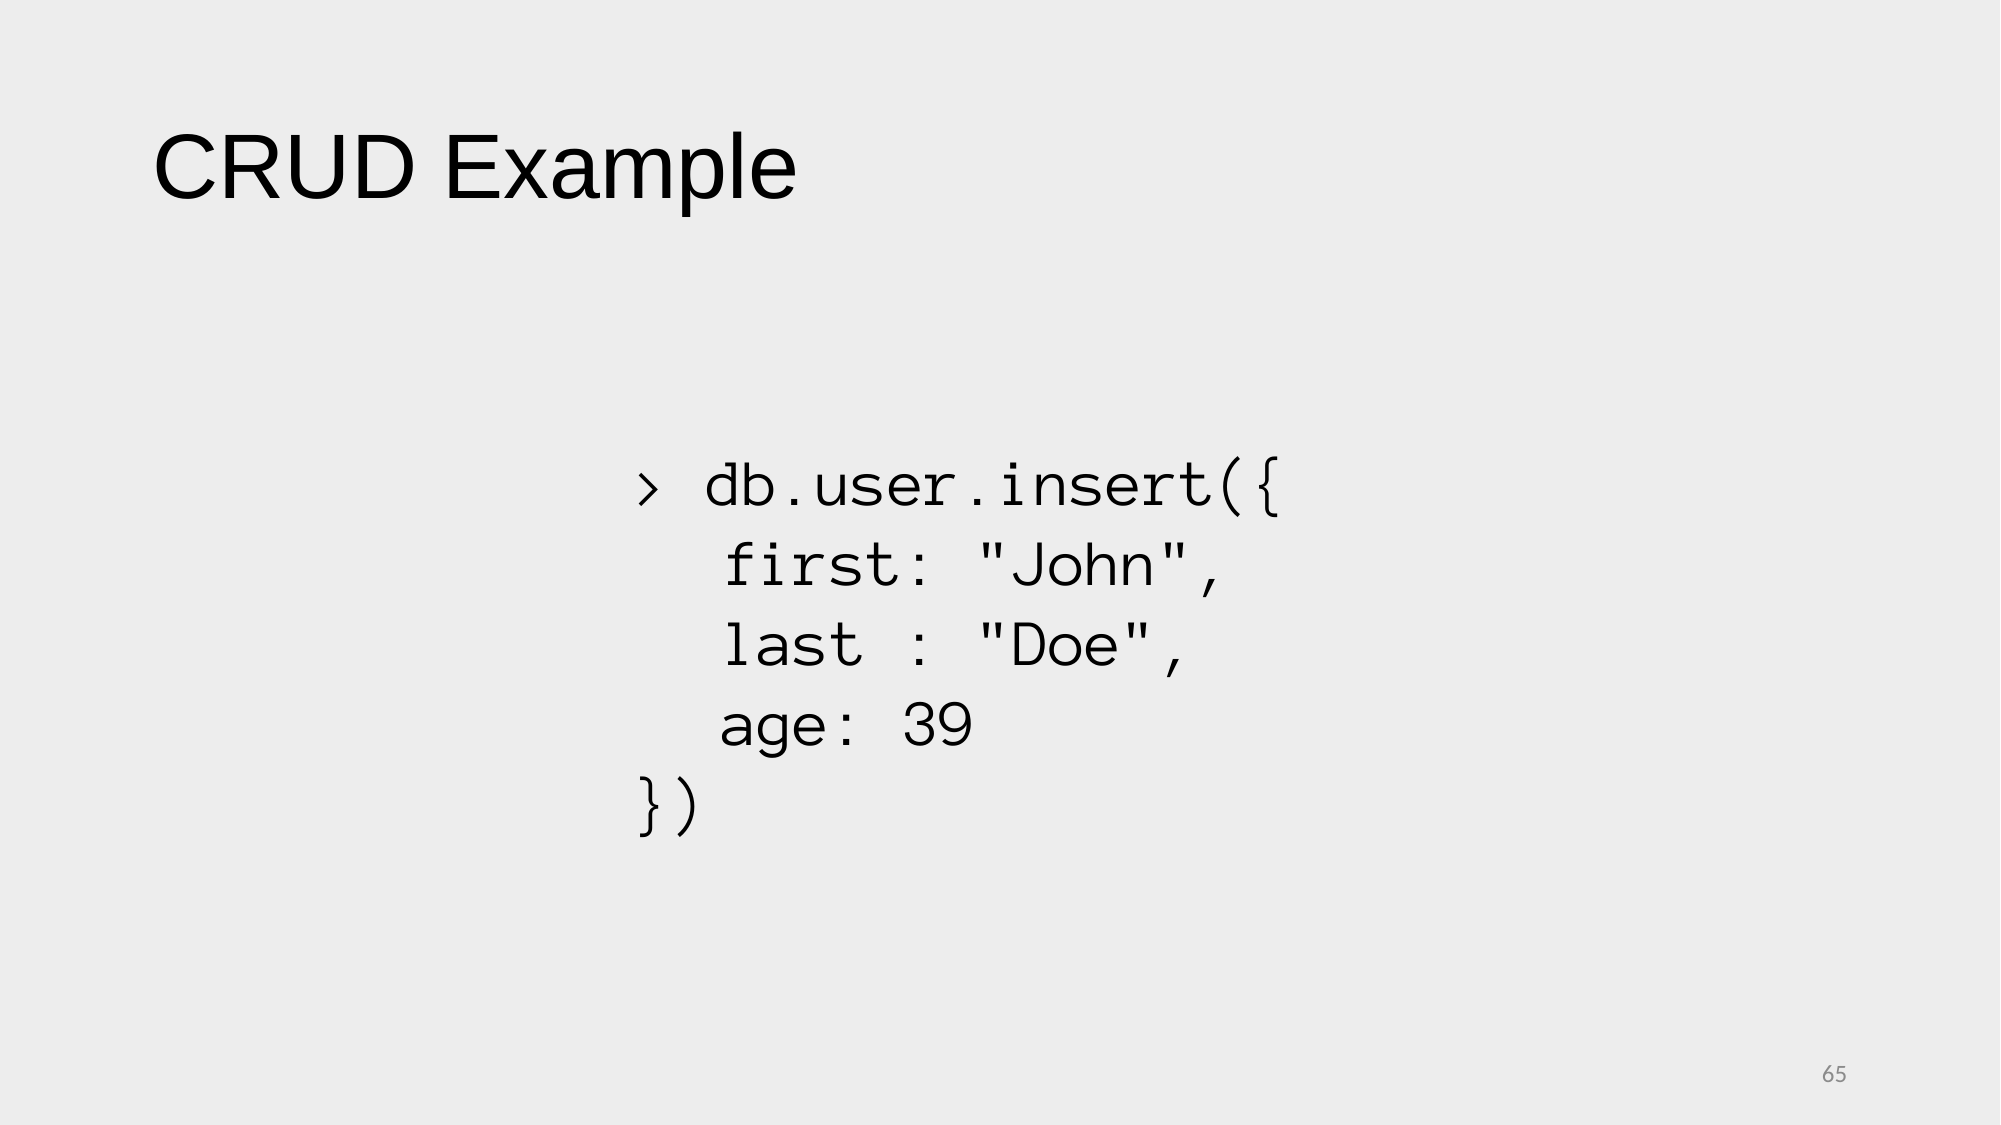

# CRUD Example
> db.user.insert({
	first: "John",
	last : "Doe",
	age: 39
})
65